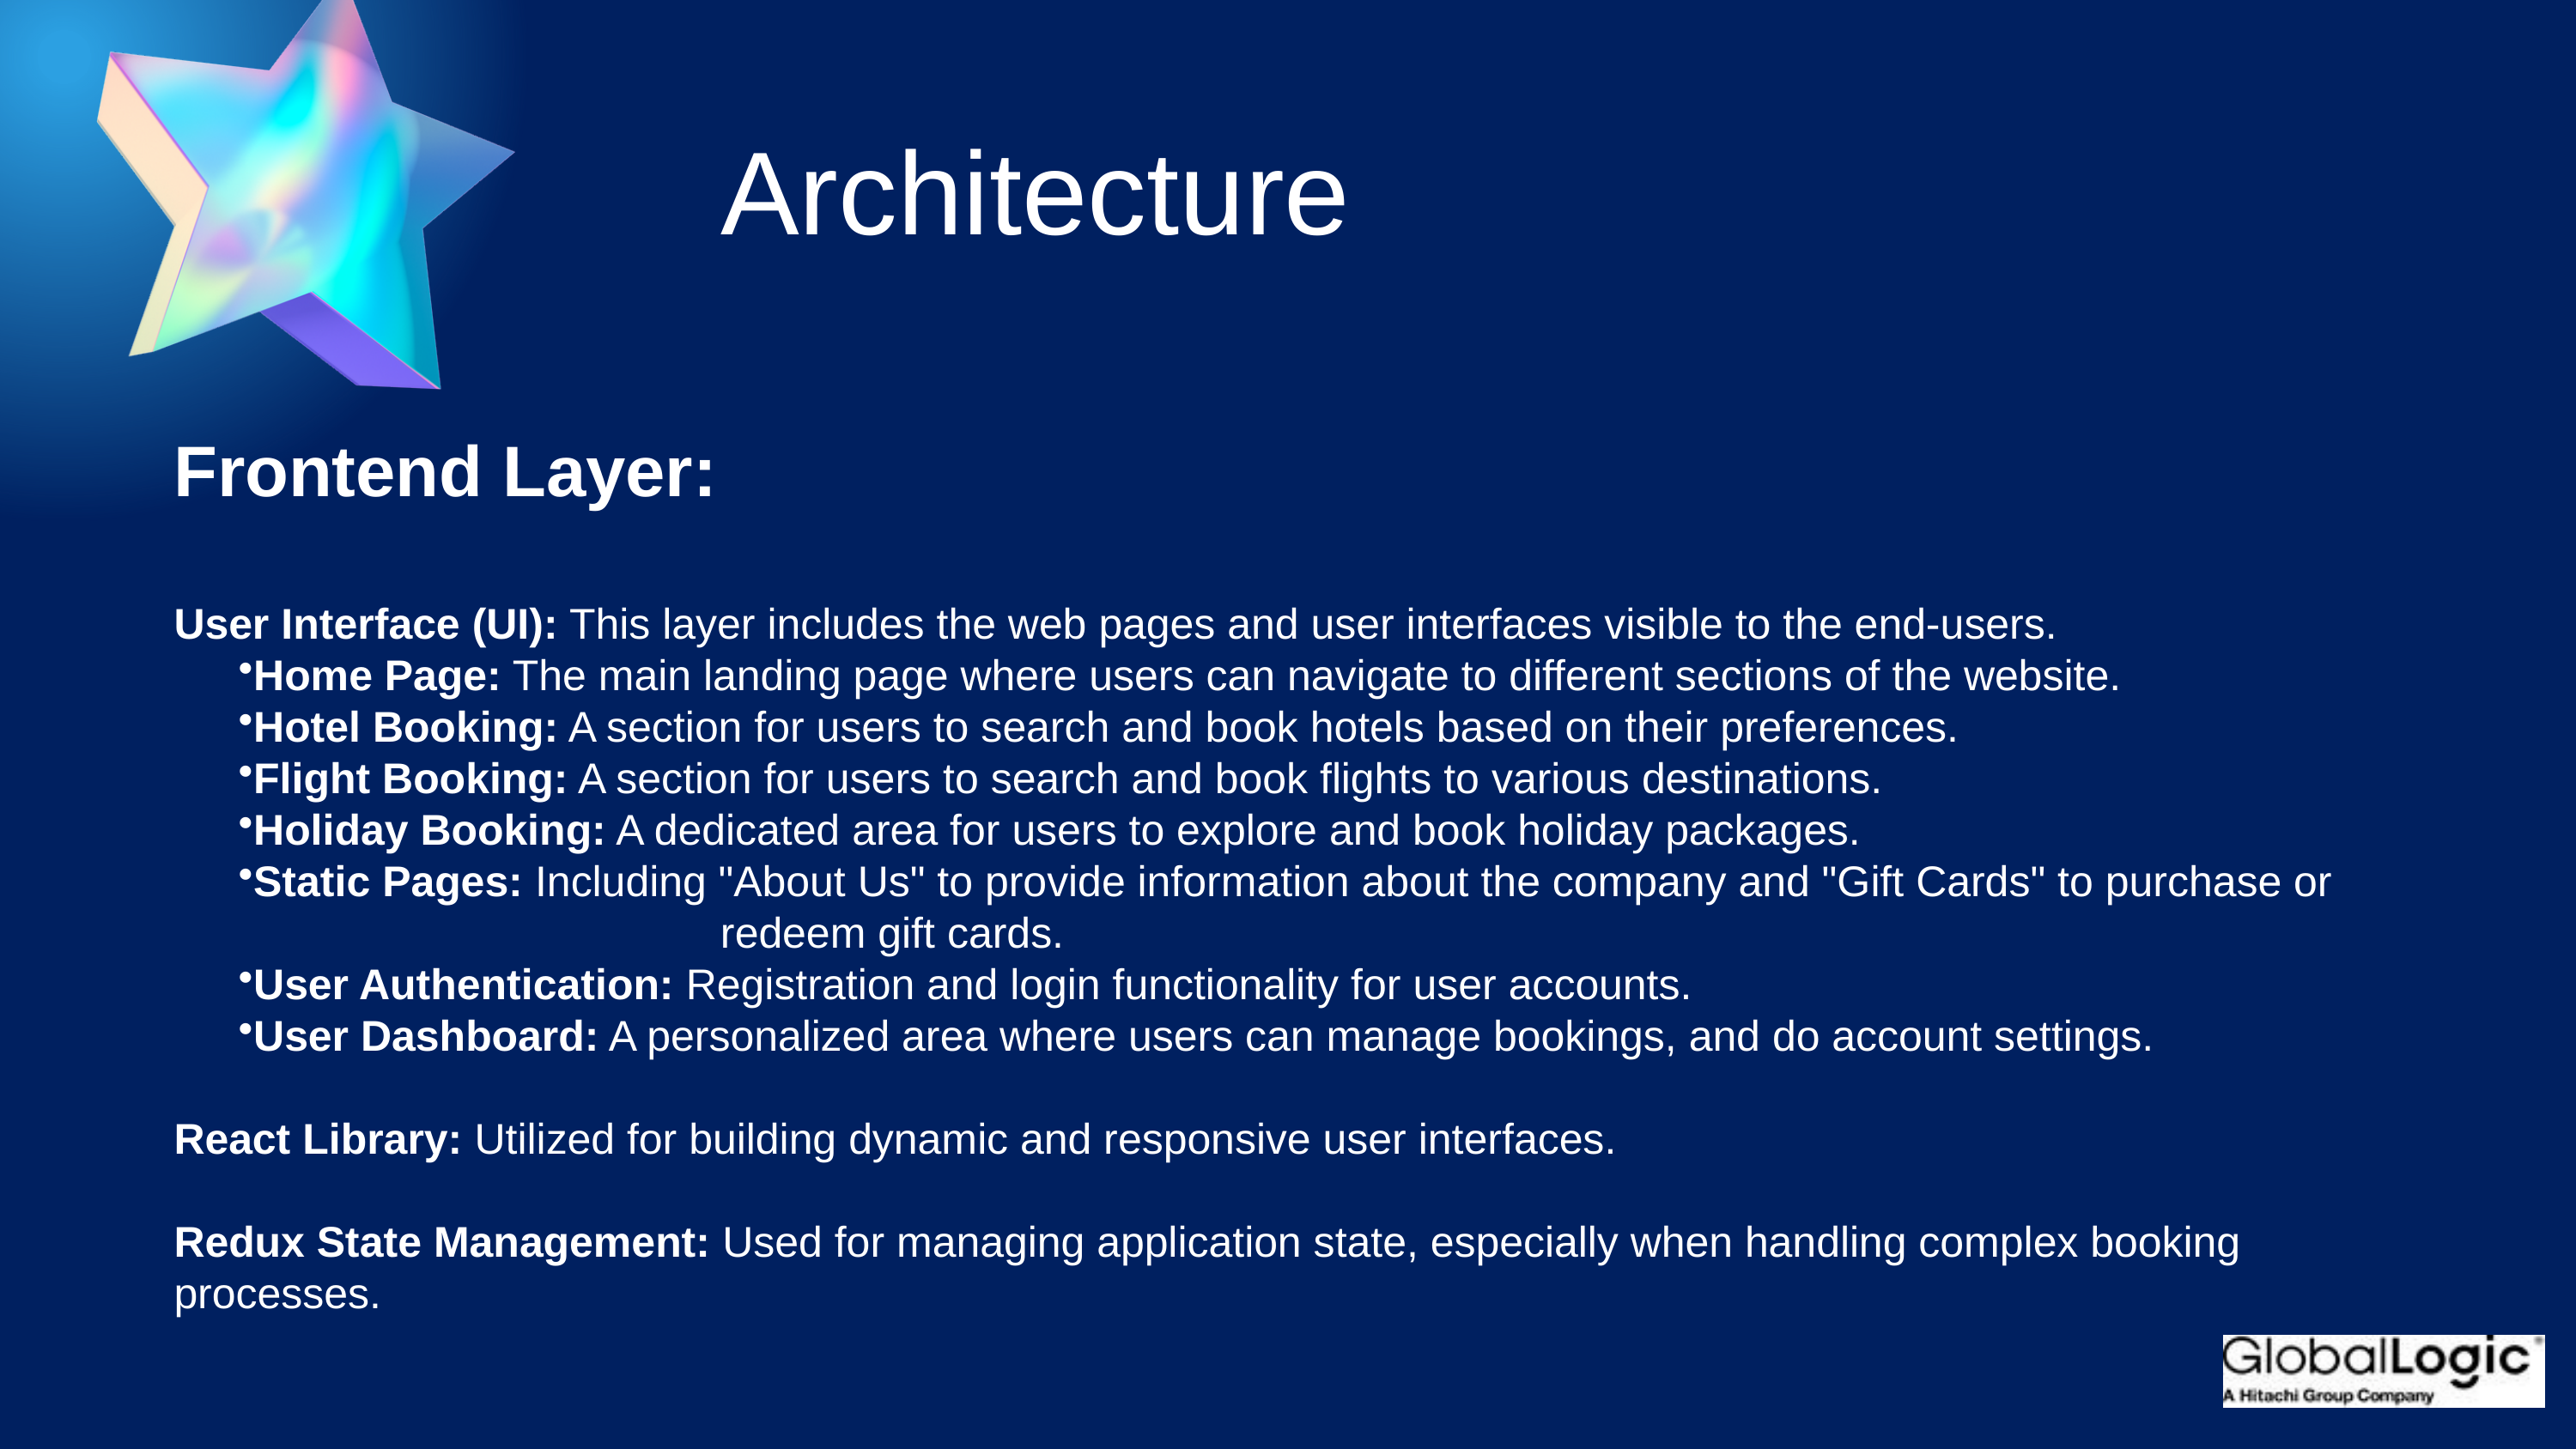

Architecture
Frontend Layer:

User Interface (UI): This layer includes the web pages and user interfaces visible to the end-users.
Home Page: The main landing page where users can navigate to different sections of the website.
Hotel Booking: A section for users to search and book hotels based on their preferences.
Flight Booking: A section for users to search and book flights to various destinations.
Holiday Booking: A dedicated area for users to explore and book holiday packages.
Static Pages: Including "About Us" to provide information about the company and "Gift Cards" to purchase or 			        redeem gift cards.
User Authentication: Registration and login functionality for user accounts.
User Dashboard: A personalized area where users can manage bookings, and do account settings.

React Library: Utilized for building dynamic and responsive user interfaces.

Redux State Management: Used for managing application state, especially when handling complex booking processes.